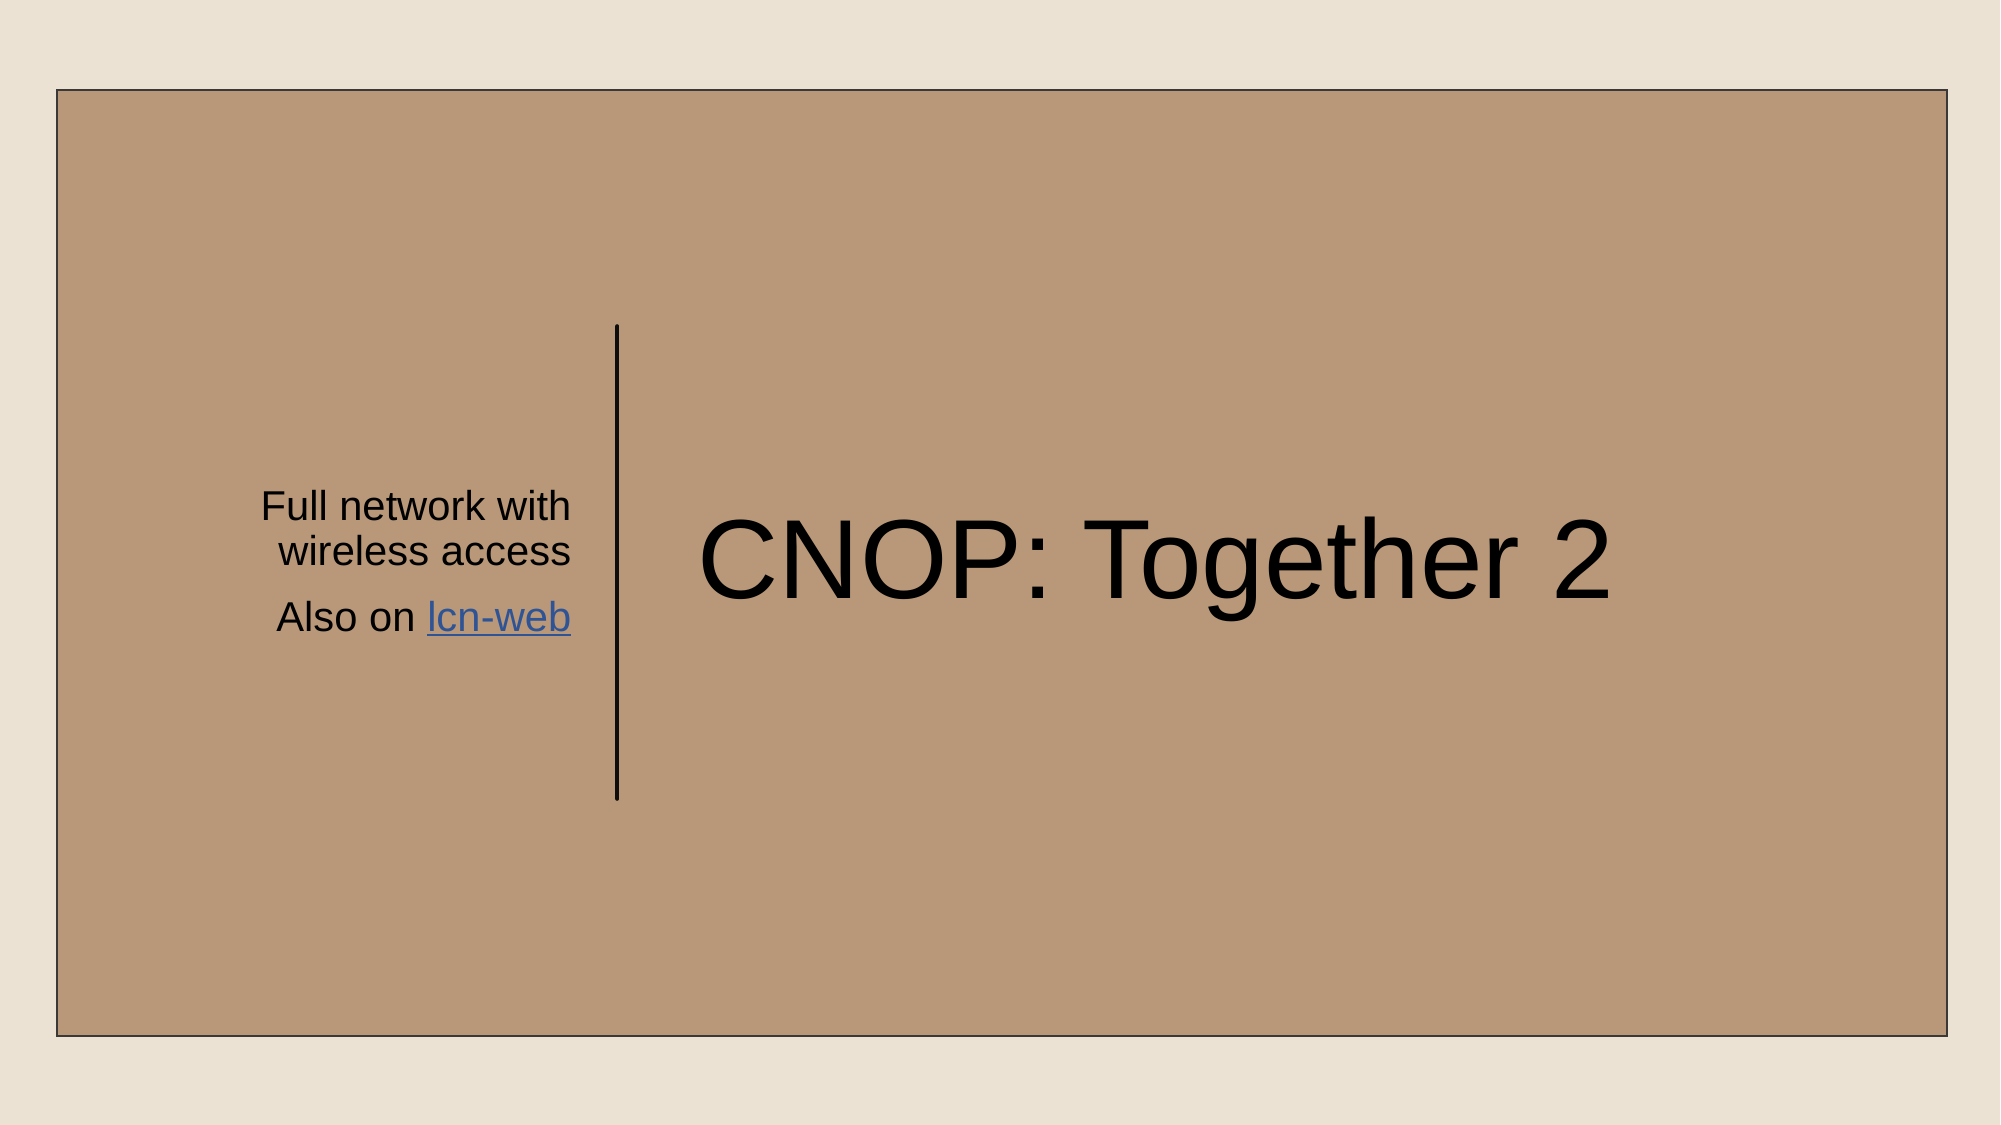

Full network with
wireless access
Also on lcn-web
# CNOP: Together 2